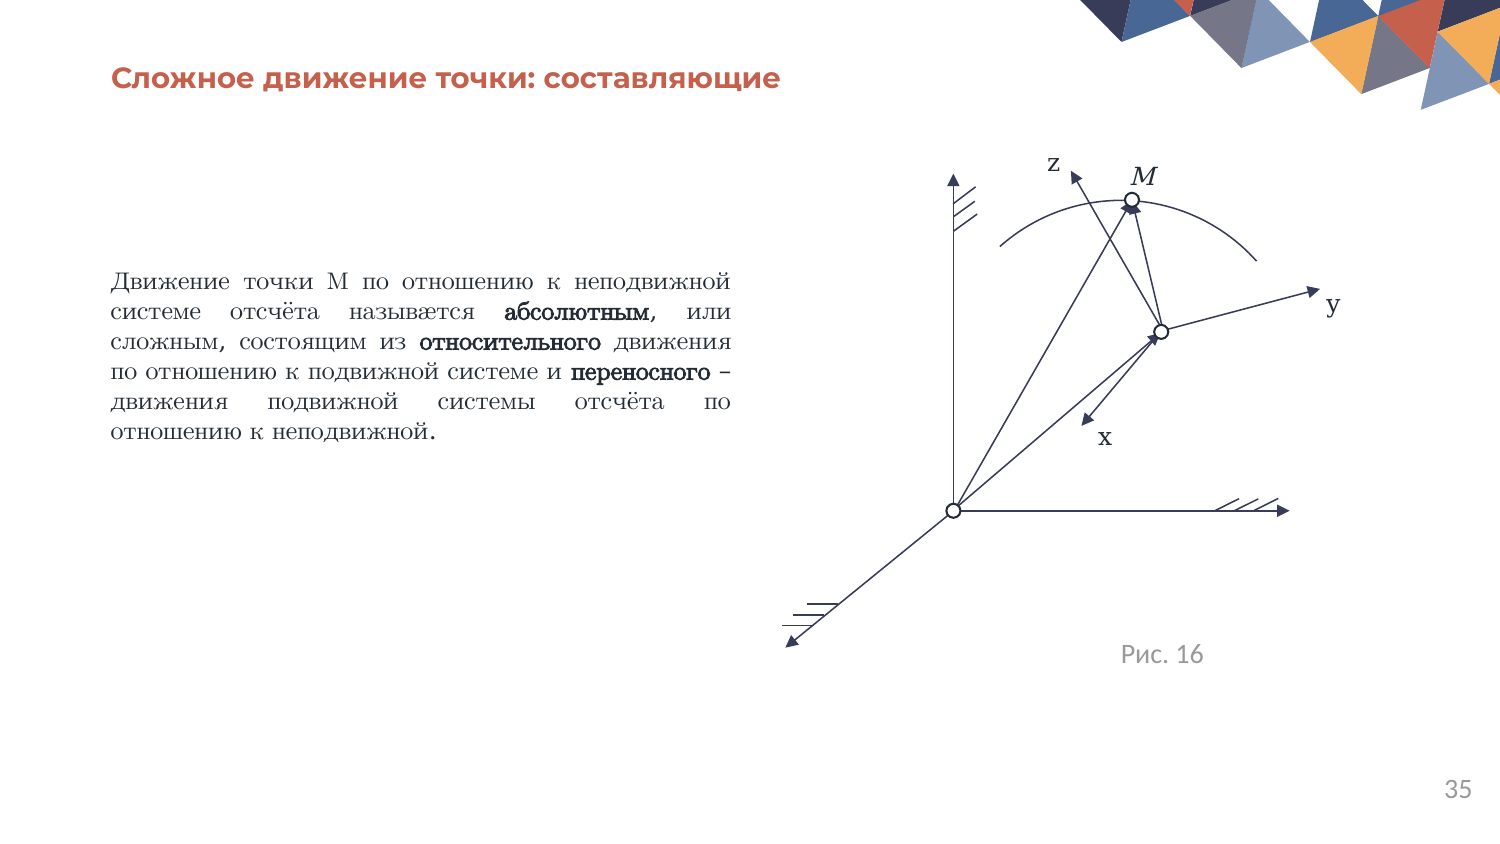

Сложное движение точки: составляющие
z

M

y

x

Движение точки М по отношению к неподвижной системе отсчёта называется абсолютным, или сложным, состоящим из относительного движения по отношению к подвижной системе и переносного – движения подвижной системы отсчёта по отношению к неподвижной.

Рис. 16
35